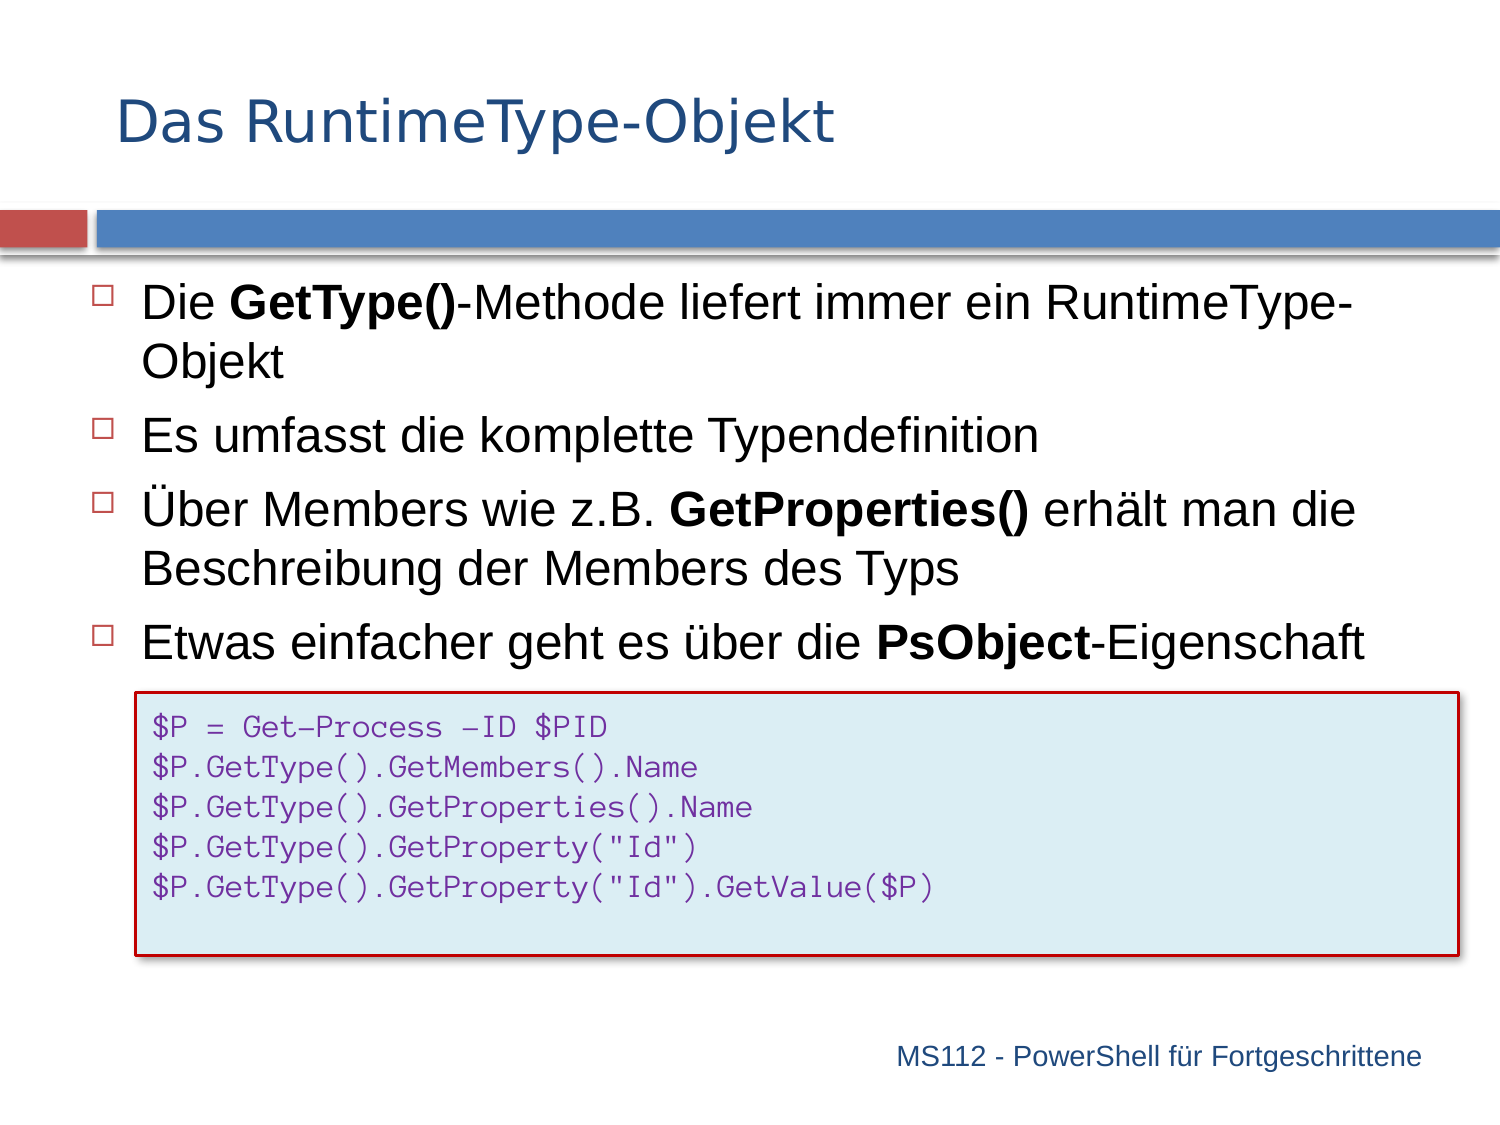

# Das RuntimeType-Objekt
Die GetType()-Methode liefert immer ein RuntimeType-Objekt
Es umfasst die komplette Typendefinition
Über Members wie z.B. GetProperties() erhält man die Beschreibung der Members des Typs
Etwas einfacher geht es über die PsObject-Eigenschaft
$P = Get-Process –ID $PID
$P.GetType().GetMembers().Name
$P.GetType().GetProperties().Name
$P.GetType().GetProperty("Id")
$P.GetType().GetProperty("Id").GetValue($P)

MS112 - PowerShell für Fortgeschrittene